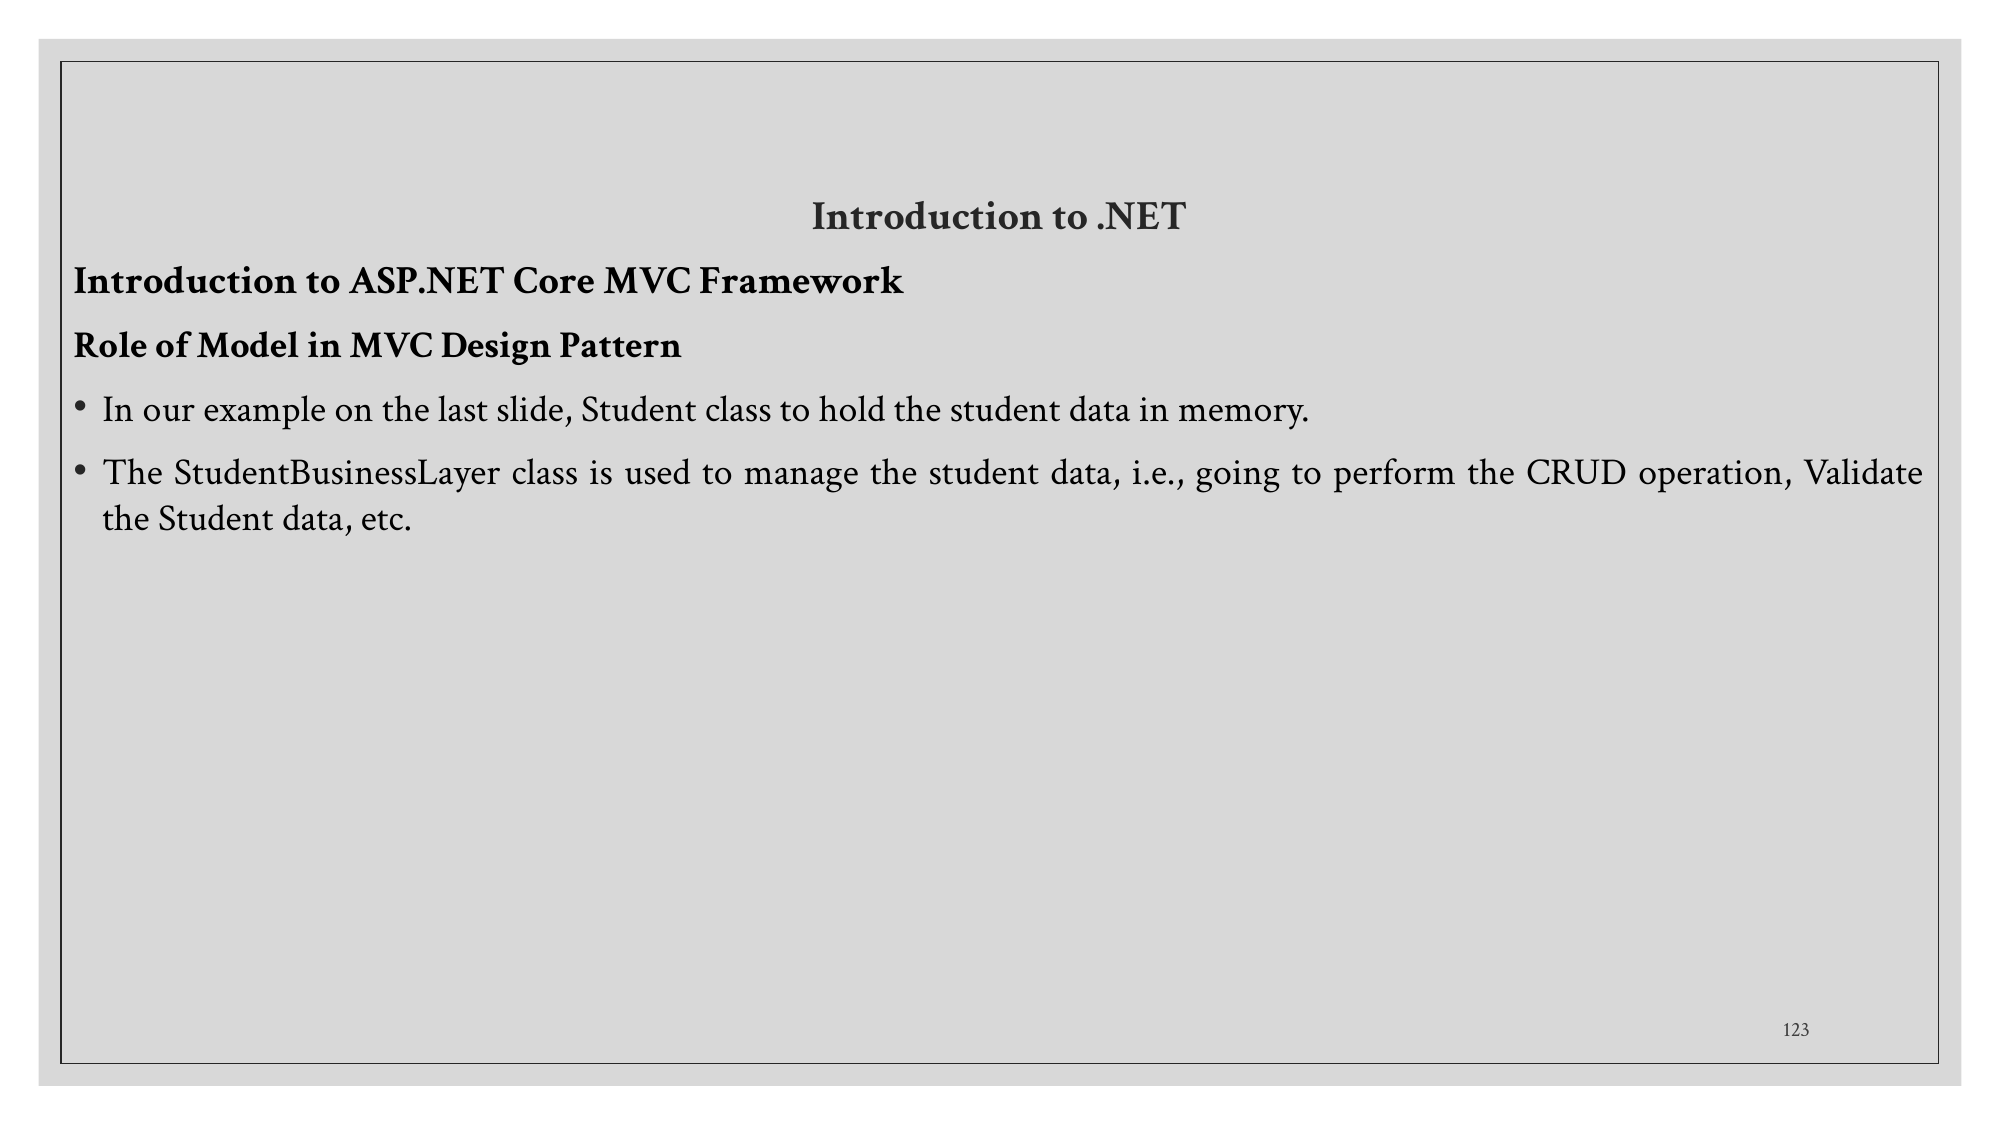

# Introduction to .NET
Introduction to ASP.NET Core MVC Framework
Role of Model in MVC Design Pattern
In our example on the last slide, Student class to hold the student data in memory.
The StudentBusinessLayer class is used to manage the student data, i.e., going to perform the CRUD operation, Validate the Student data, etc.

123